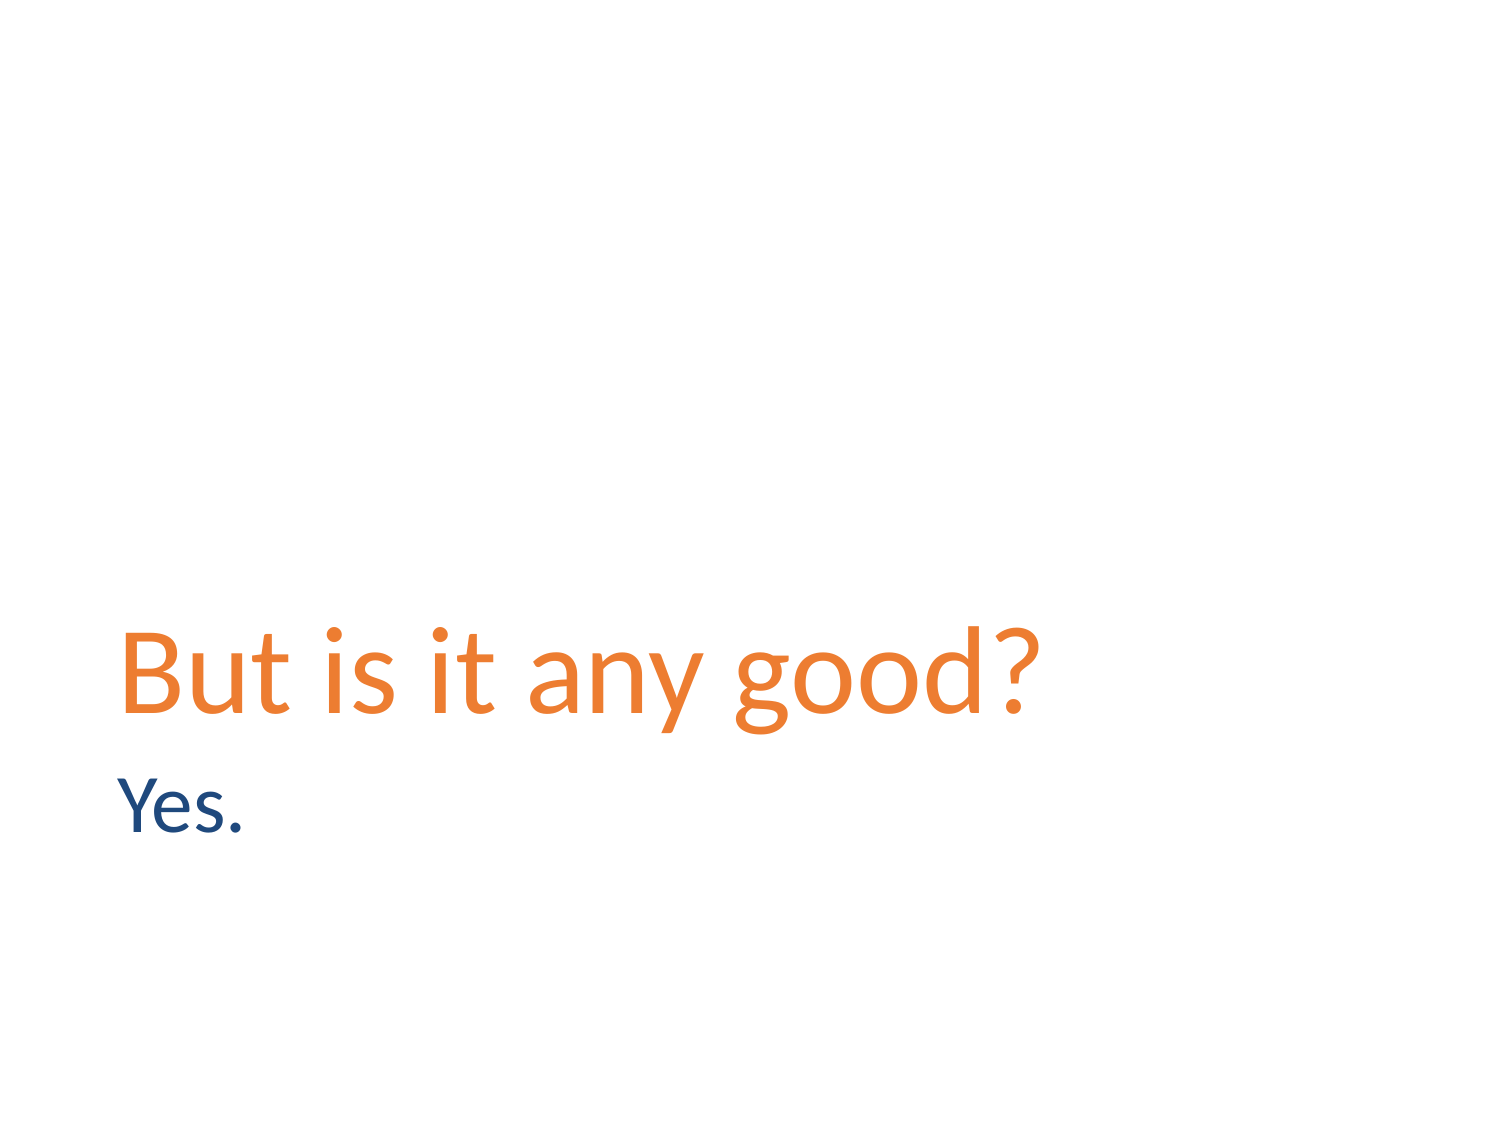

# But is it any good?
Yes.